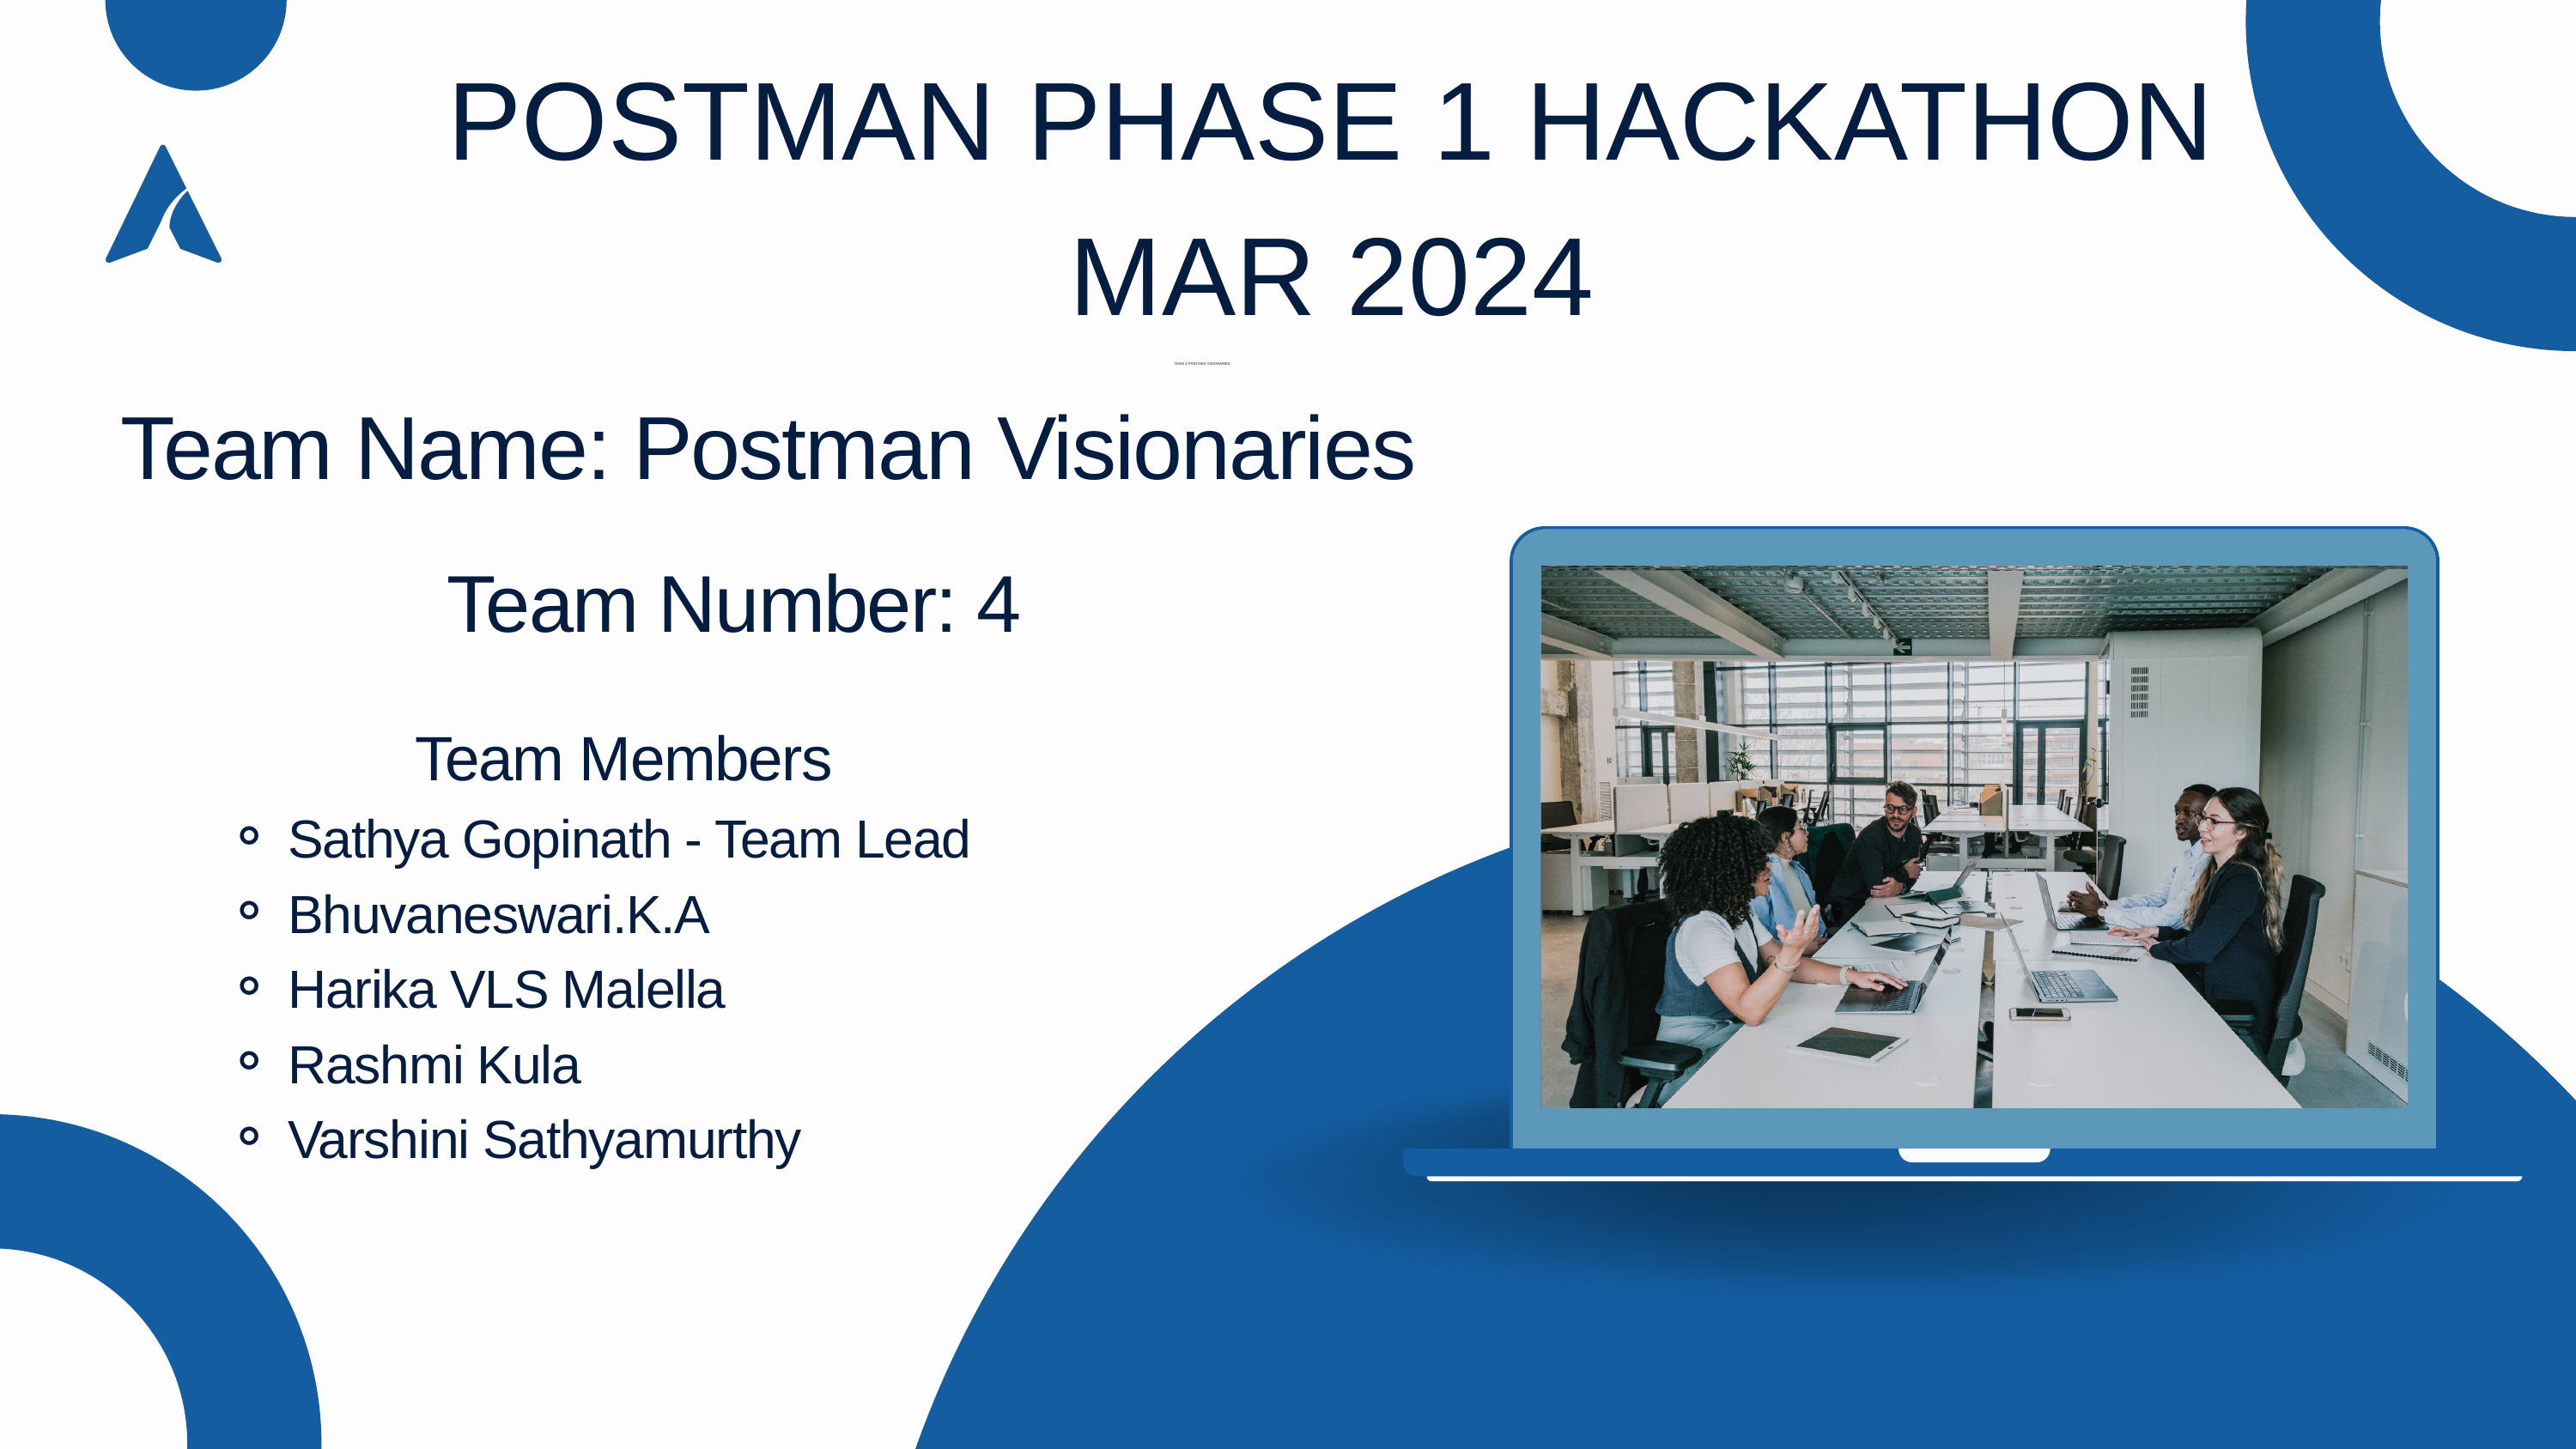

POSTMAN PHASE 1 HACKATHON MAR 2024

TEAM 4 POSTMAN VISIONARIES
Team Name: Postman Visionaries

Team Number: 4
Team Members
Sathya Gopinath - Team Lead
Bhuvaneswari.K.A
Harika VLS Malella
Rashmi Kula
Varshini Sathyamurthy